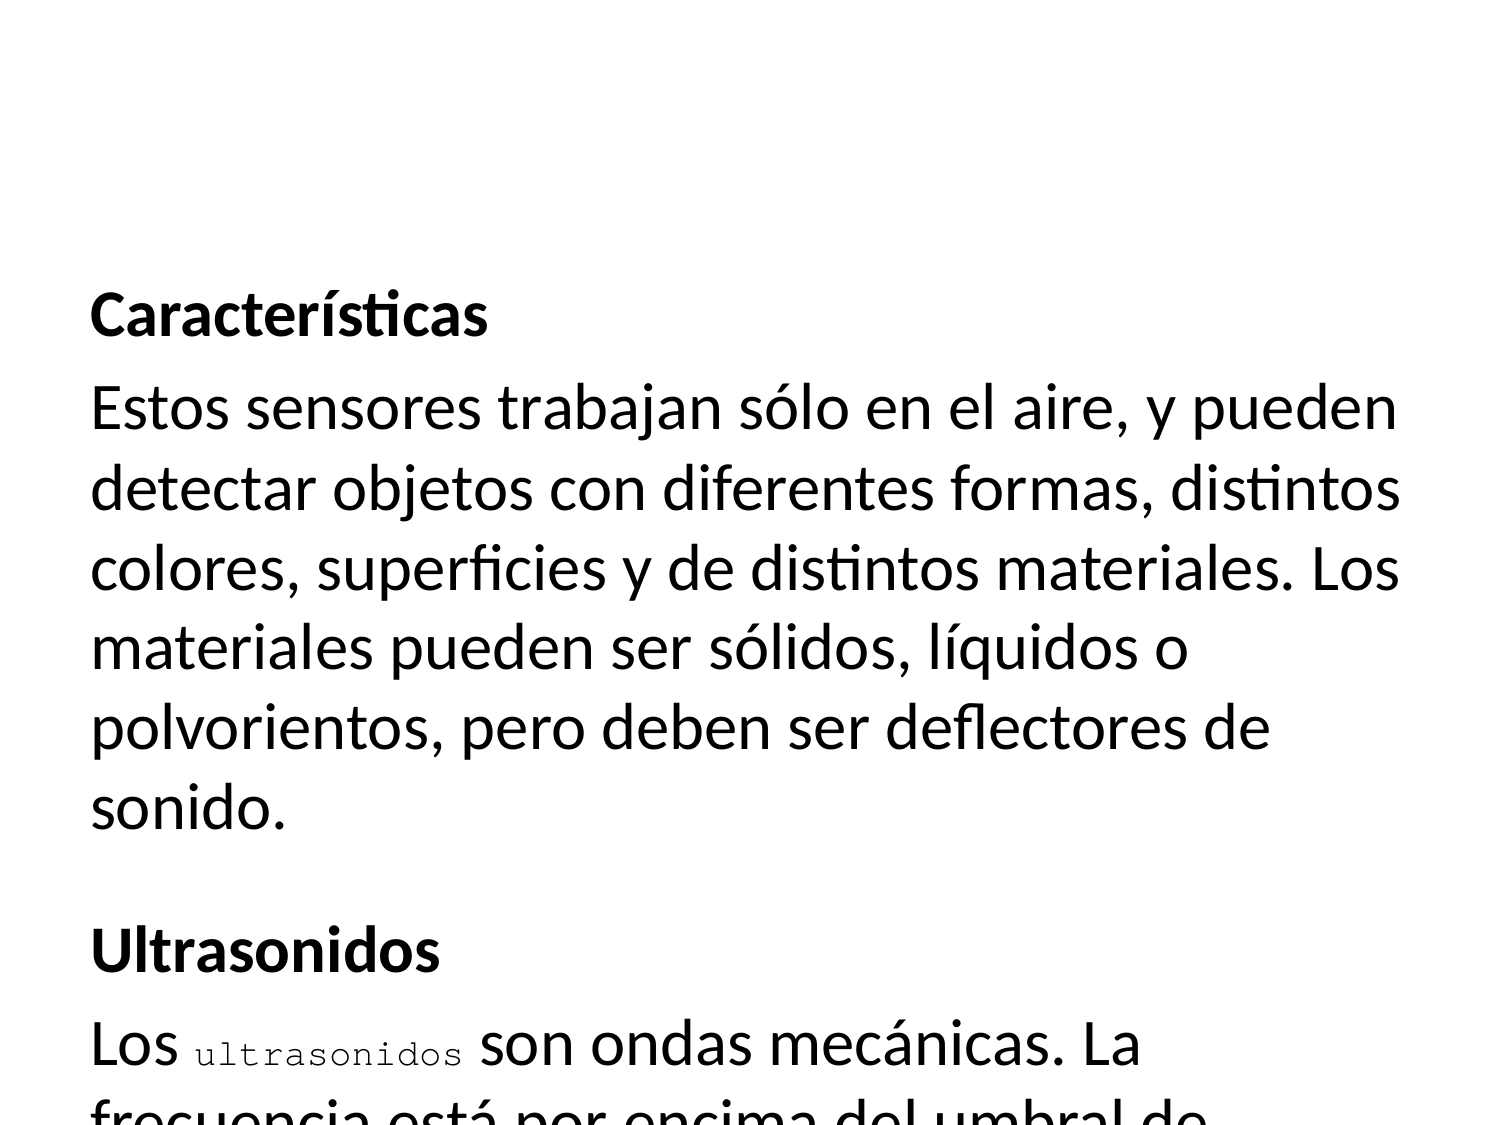

Características
Estos sensores trabajan sólo en el aire, y pueden detectar objetos con diferentes formas, distintos colores, superficies y de distintos materiales. Los materiales pueden ser sólidos, líquidos o polvorientos, pero deben ser deflectores de sonido.
Ultrasonidos
Los ultrasonidos son ondas mecánicas. La frecuencia está por encima del umbral de audición del oído humano (aproximadamente 20 000 Hz). Algunas especies del reino animal como ciertos insectos y mamíferos (delfines y murciélagos) lo utilizan de forma parecida a un radar para su orientación; a este fenómeno se le conoce como ecolocalización.